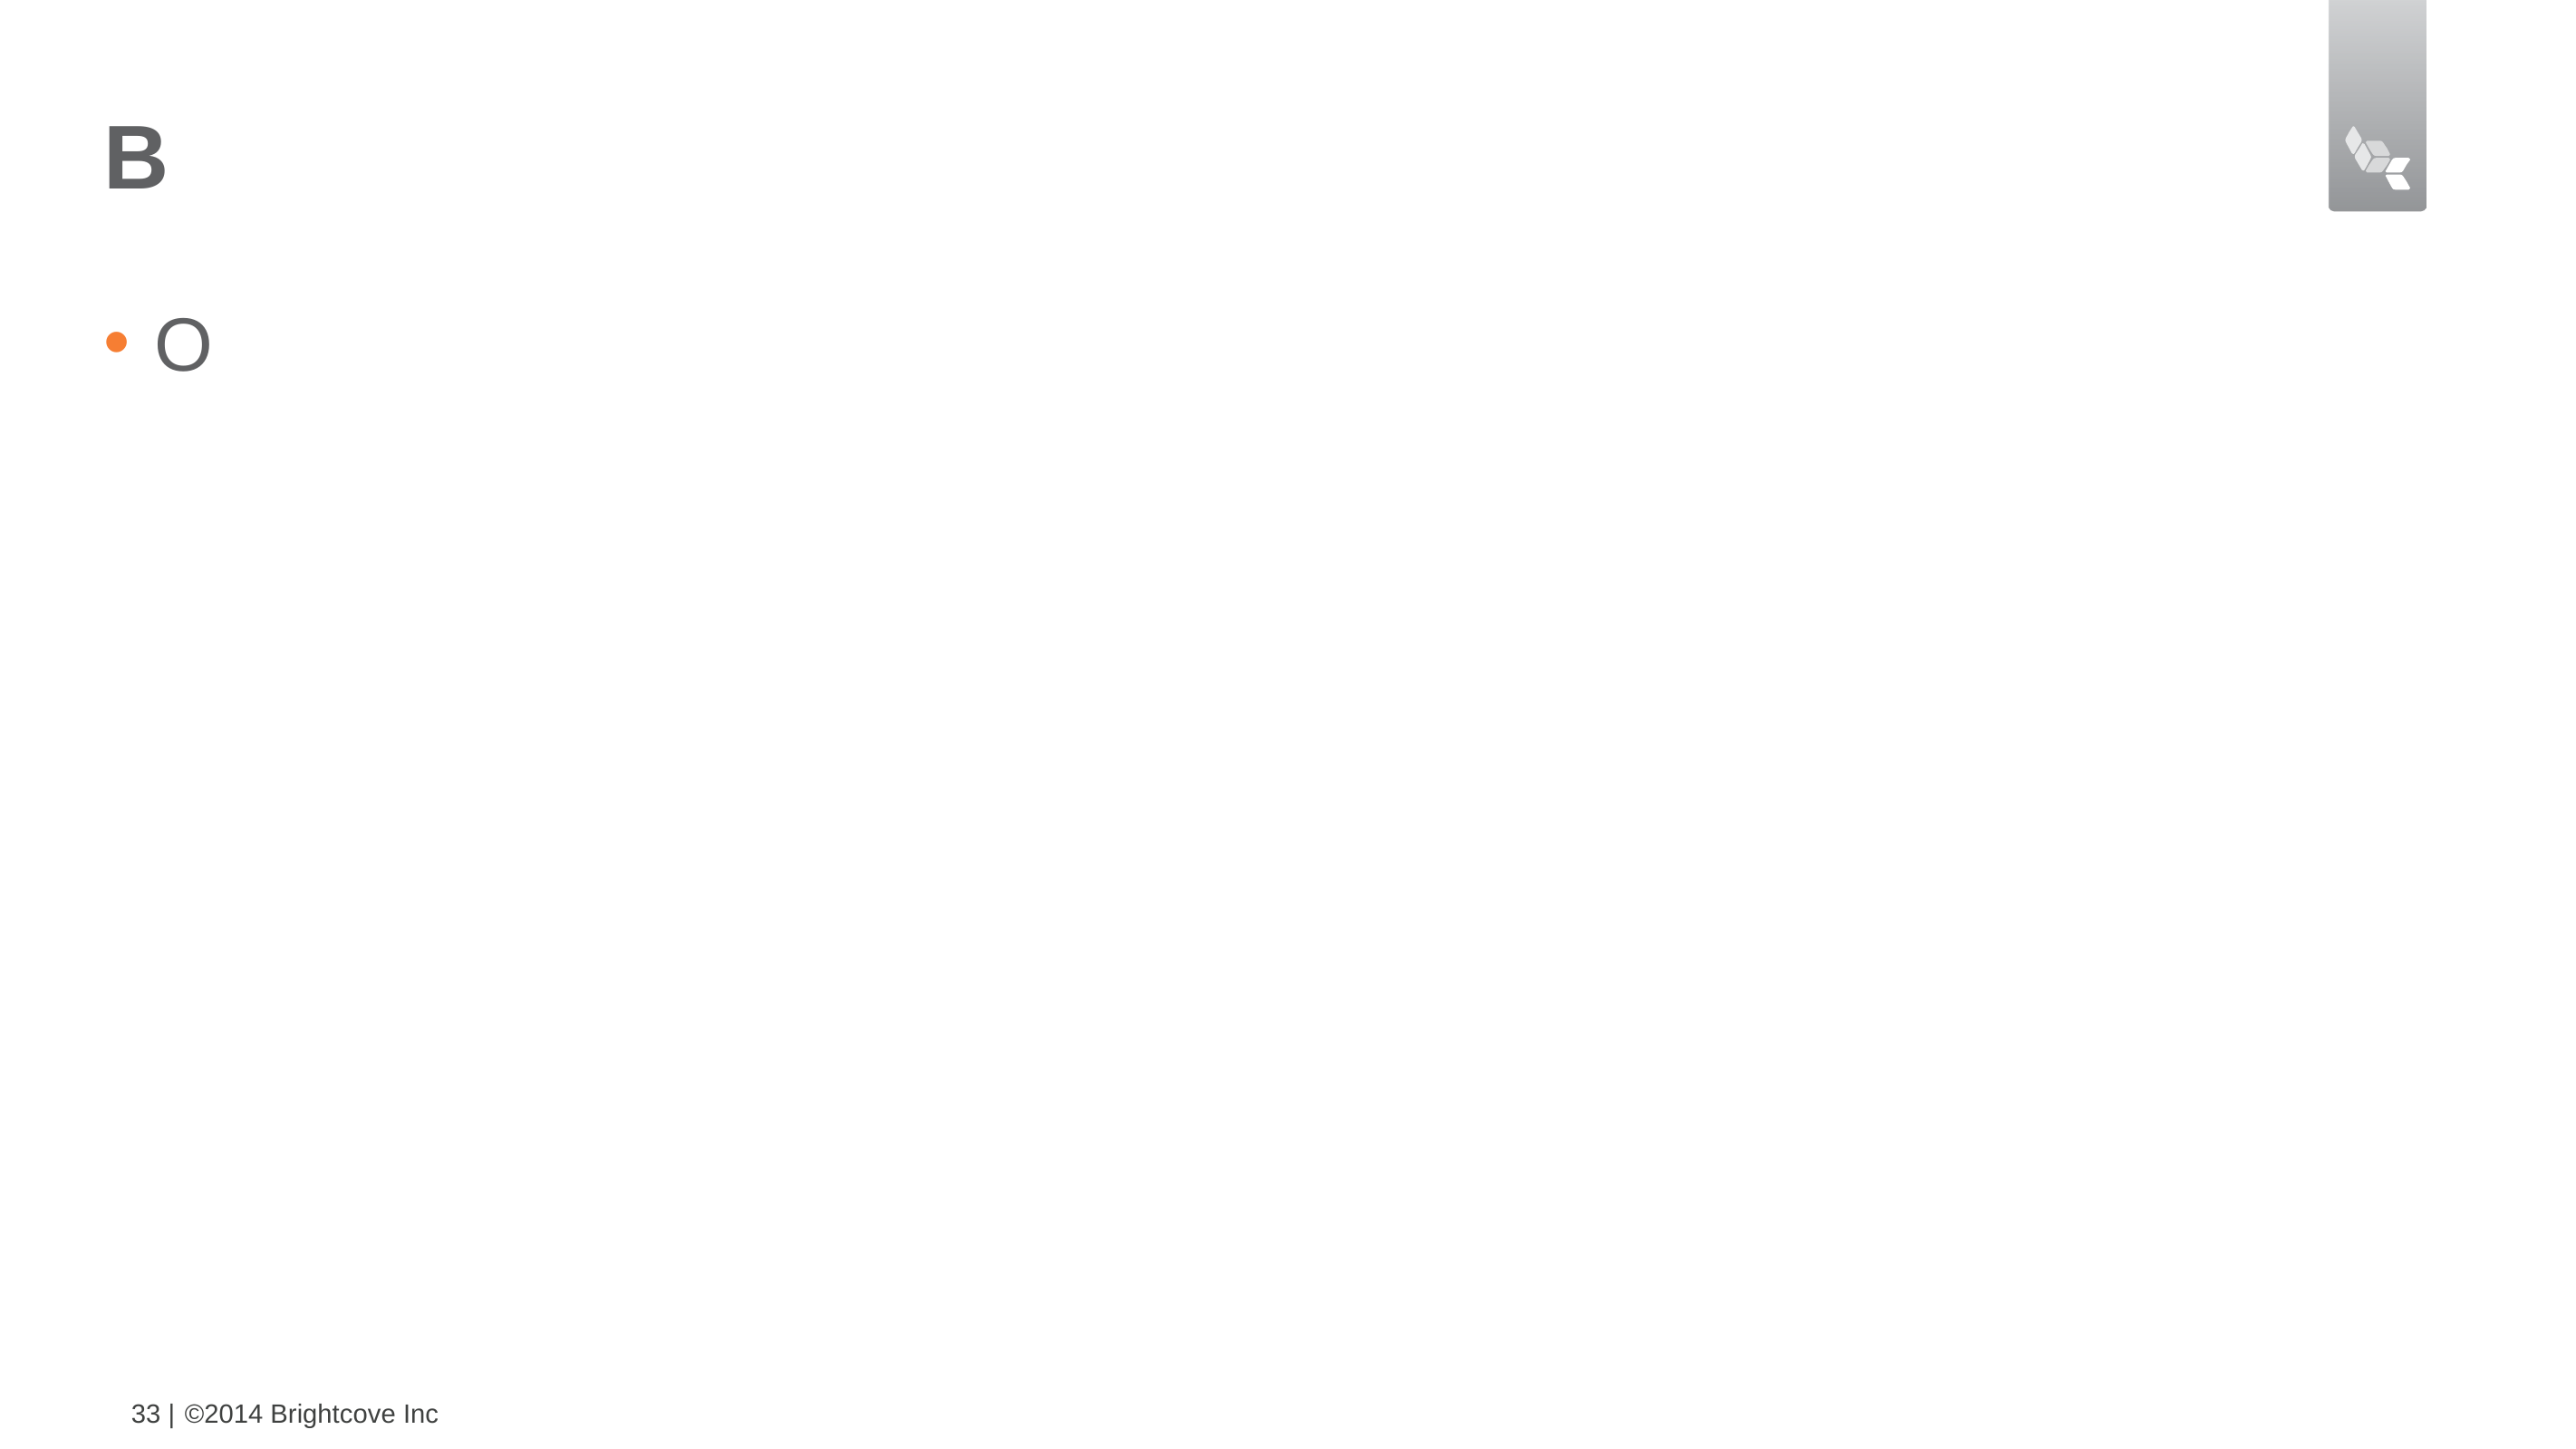

# B
O
33 |
©2014 Brightcove Inc